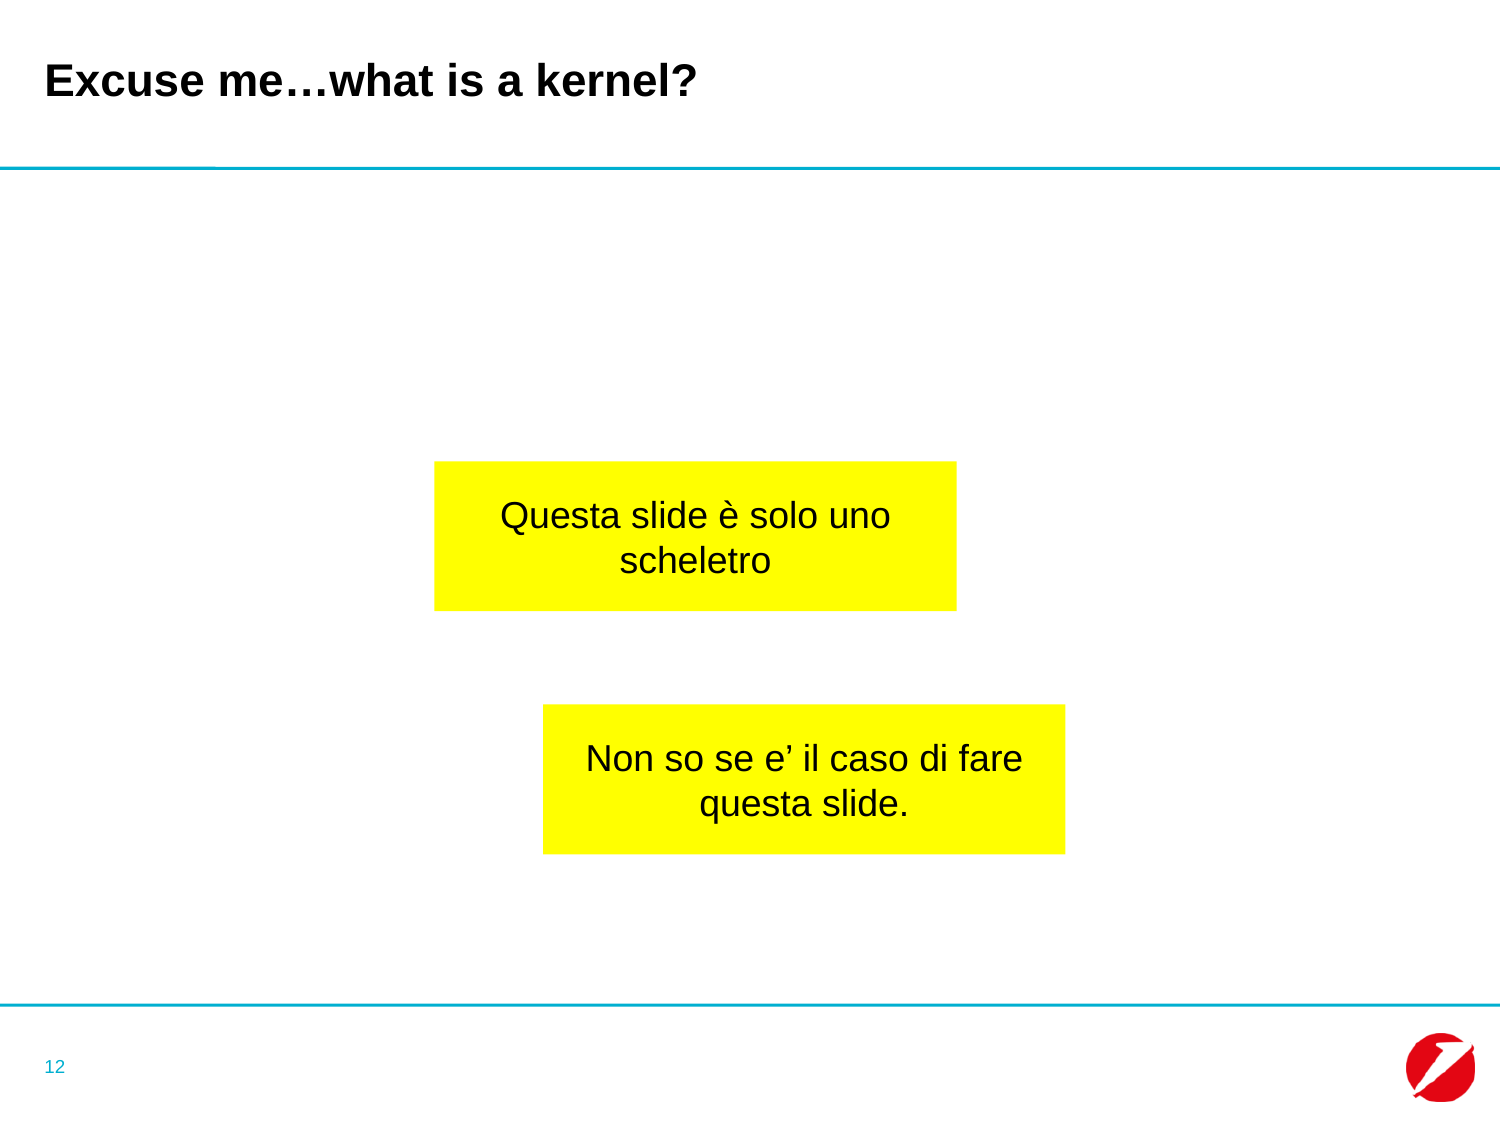

# Excuse me…what is a kernel?

Questa slide è solo uno scheletro
Non so se e’ il caso di fare questa slide.
12